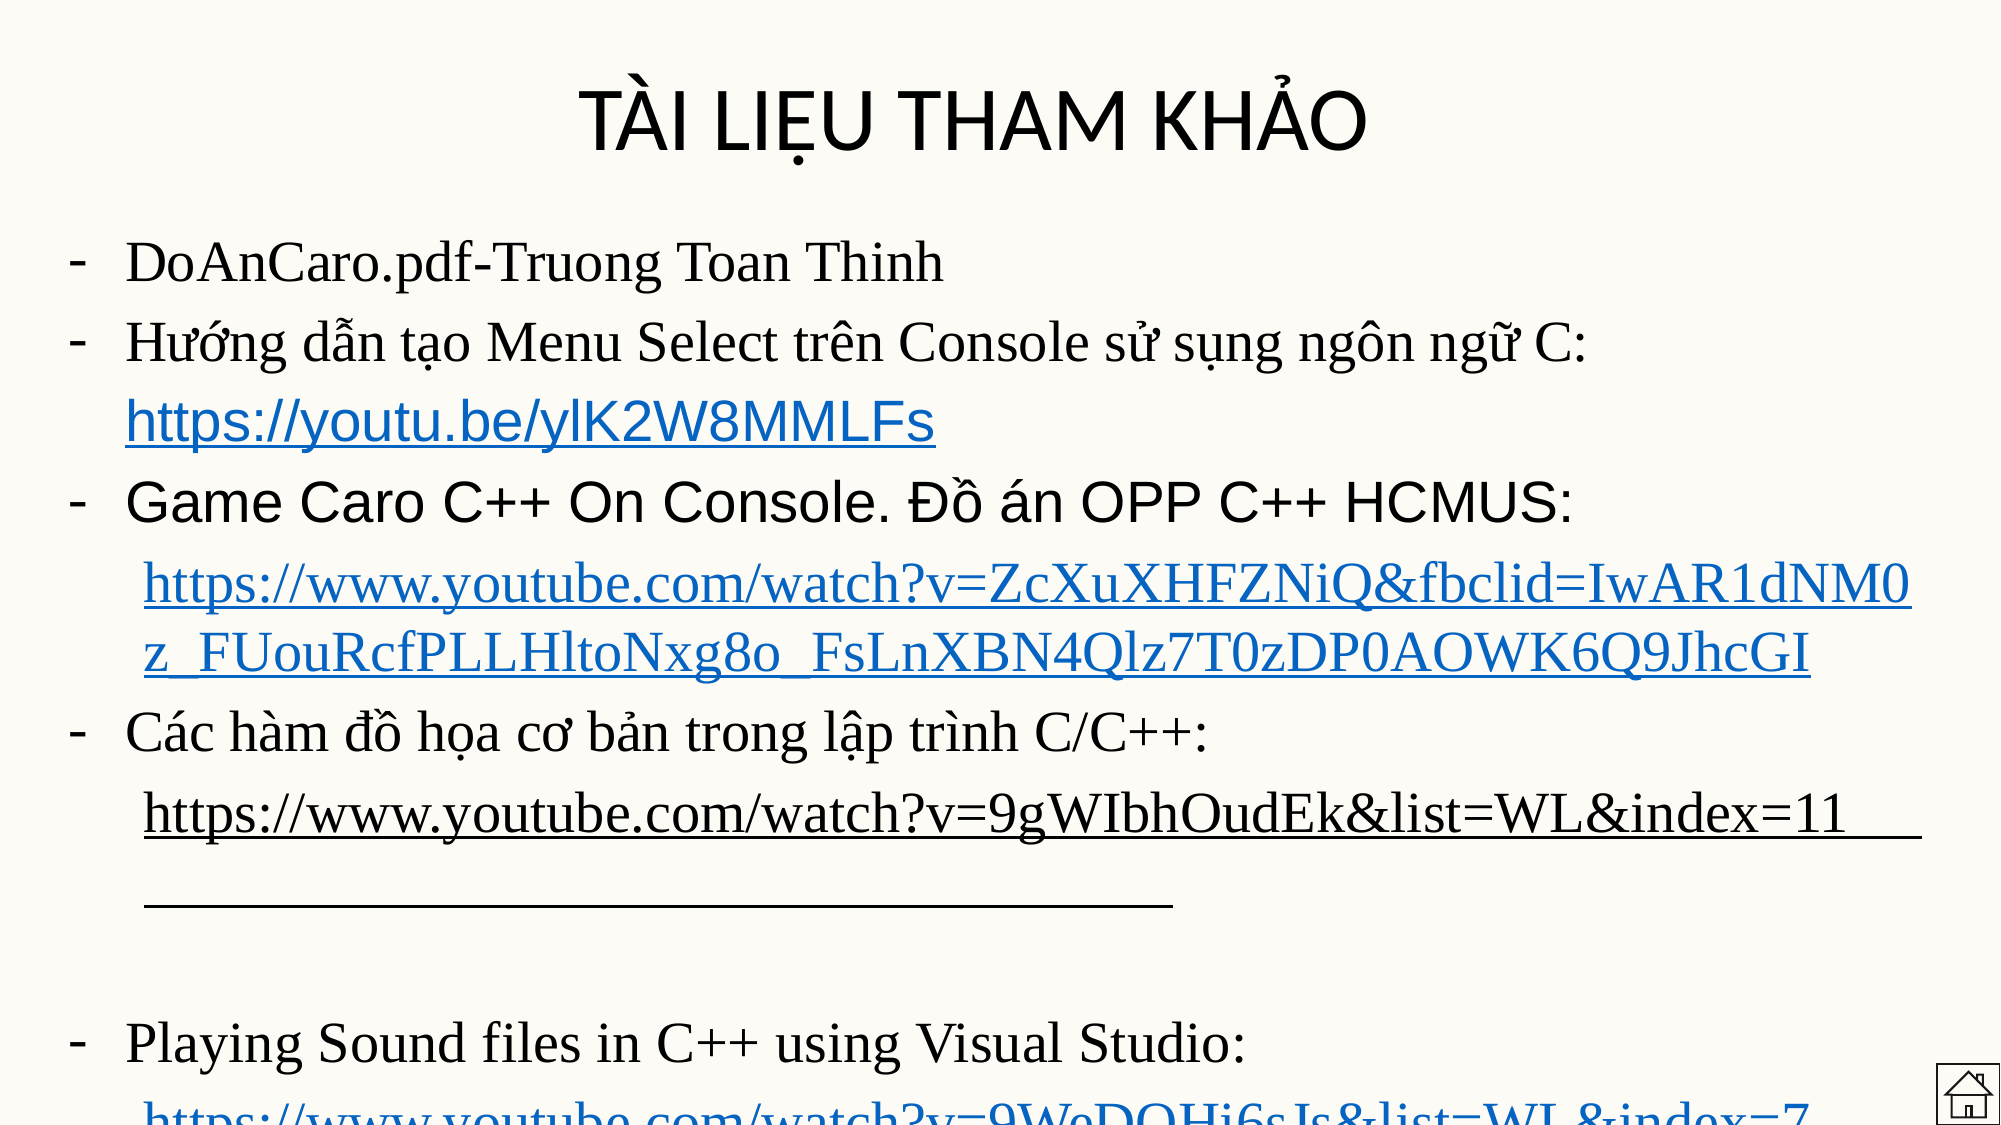

TÀI LIỆU THAM KHẢO
DoAnCaro.pdf-Truong Toan Thinh
Hướng dẫn tạo Menu Select trên Console sử sụng ngôn ngữ C: https://youtu.be/ylK2W8MMLFs
Game Caro C++ On Console. Đồ án OPP C++ HCMUS:
https://www.youtube.com/watch?v=ZcXuXHFZNiQ&fbclid=IwAR1dNM0z_FUouRcfPLLHltoNxg8o_FsLnXBN4Qlz7T0zDP0AOWK6Q9JhcGI
Các hàm đồ họa cơ bản trong lập trình C/C++:
https://www.youtube.com/watch?v=9gWIbhOudEk&list=WL&index=11
Playing Sound files in C++ using Visual Studio:
https://www.youtube.com/watch?v=9WeDQHi6sJs&list=WL&index=7